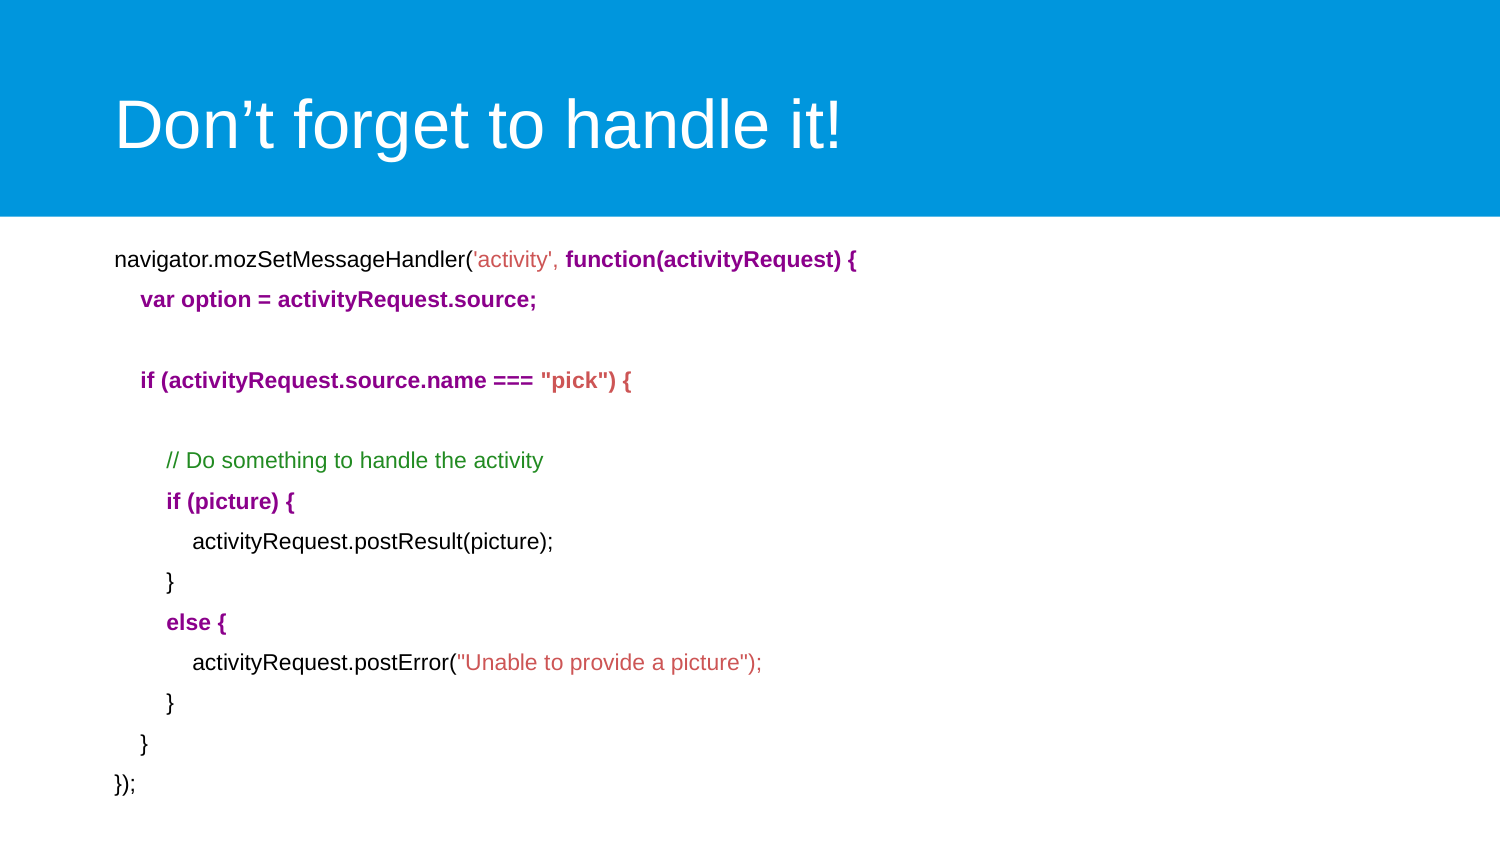

# Don’t forget to handle it!
navigator.mozSetMessageHandler('activity', function(activityRequest) {
    var option = activityRequest.source;

    if (activityRequest.source.name === "pick") {

        // Do something to handle the activity
        if (picture) {
            activityRequest.postResult(picture);
        }
        else {
            activityRequest.postError("Unable to provide a picture");
        }
    }
});